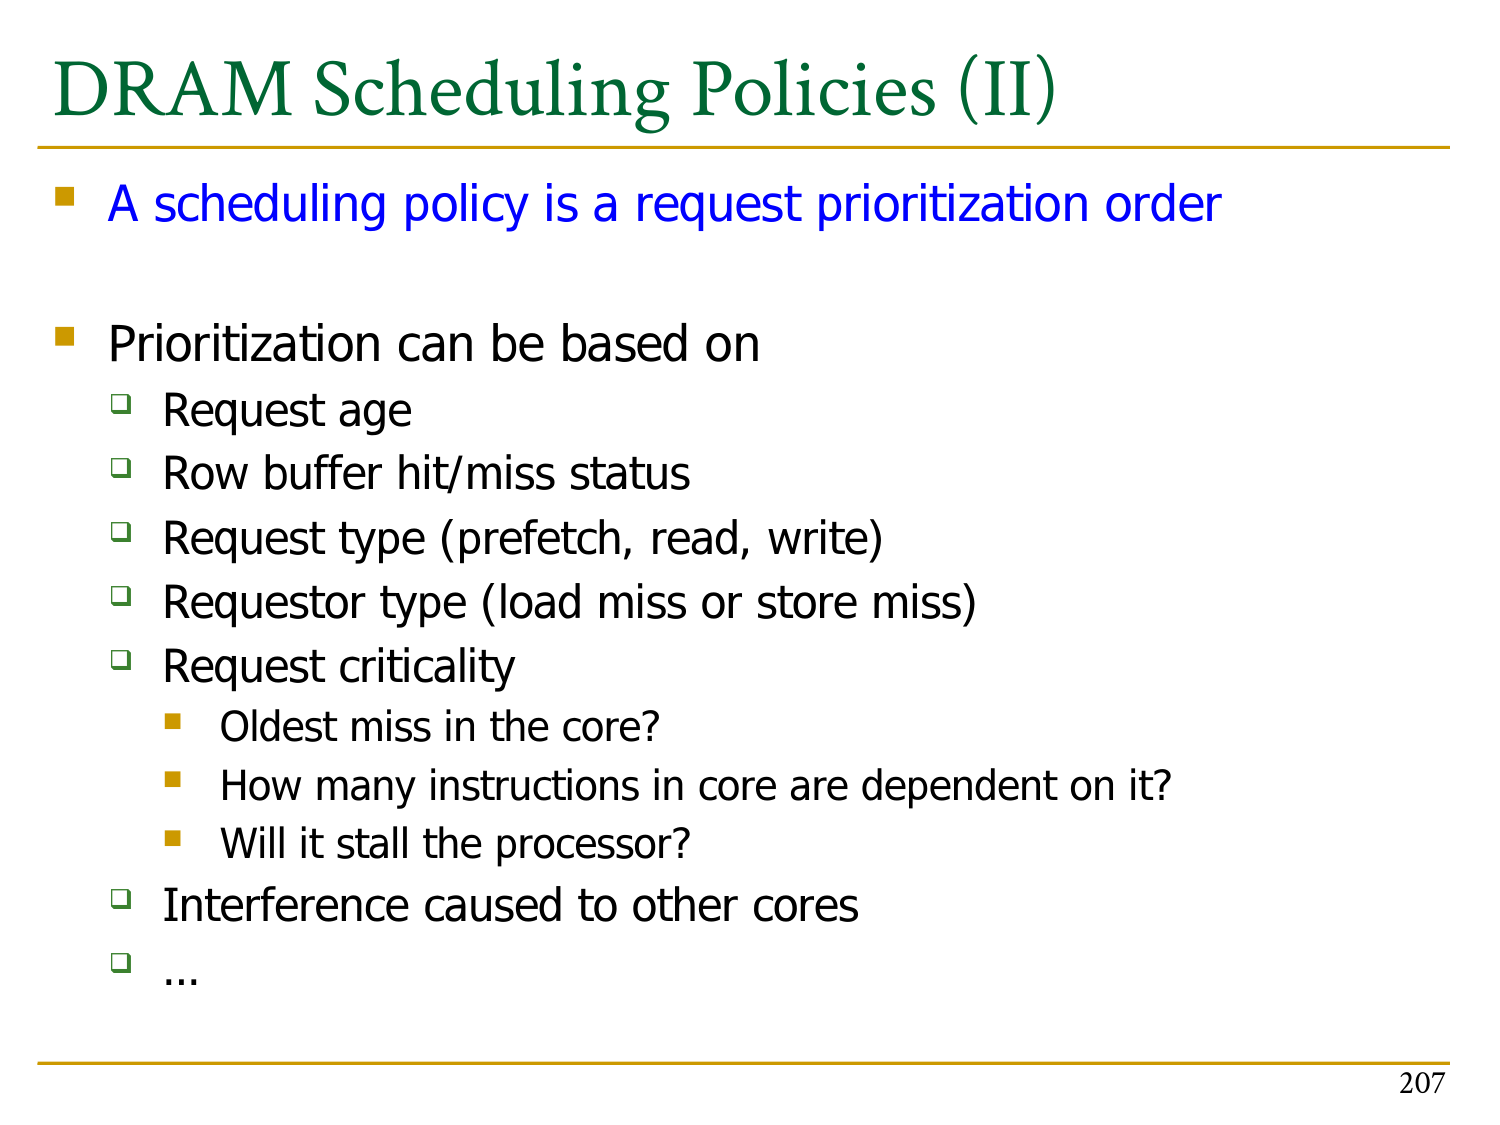

# DRAM Scheduling Policies (II)
A scheduling policy is a request prioritization order

Prioritization can be based on
Request age
Row buffer hit/miss status
Request type (prefetch, read, write)
Requestor type (load miss or store miss)
Request criticality
Oldest miss in the core?
How many instructions in core are dependent on it?
Will it stall the processor?
Interference caused to other cores
…

207